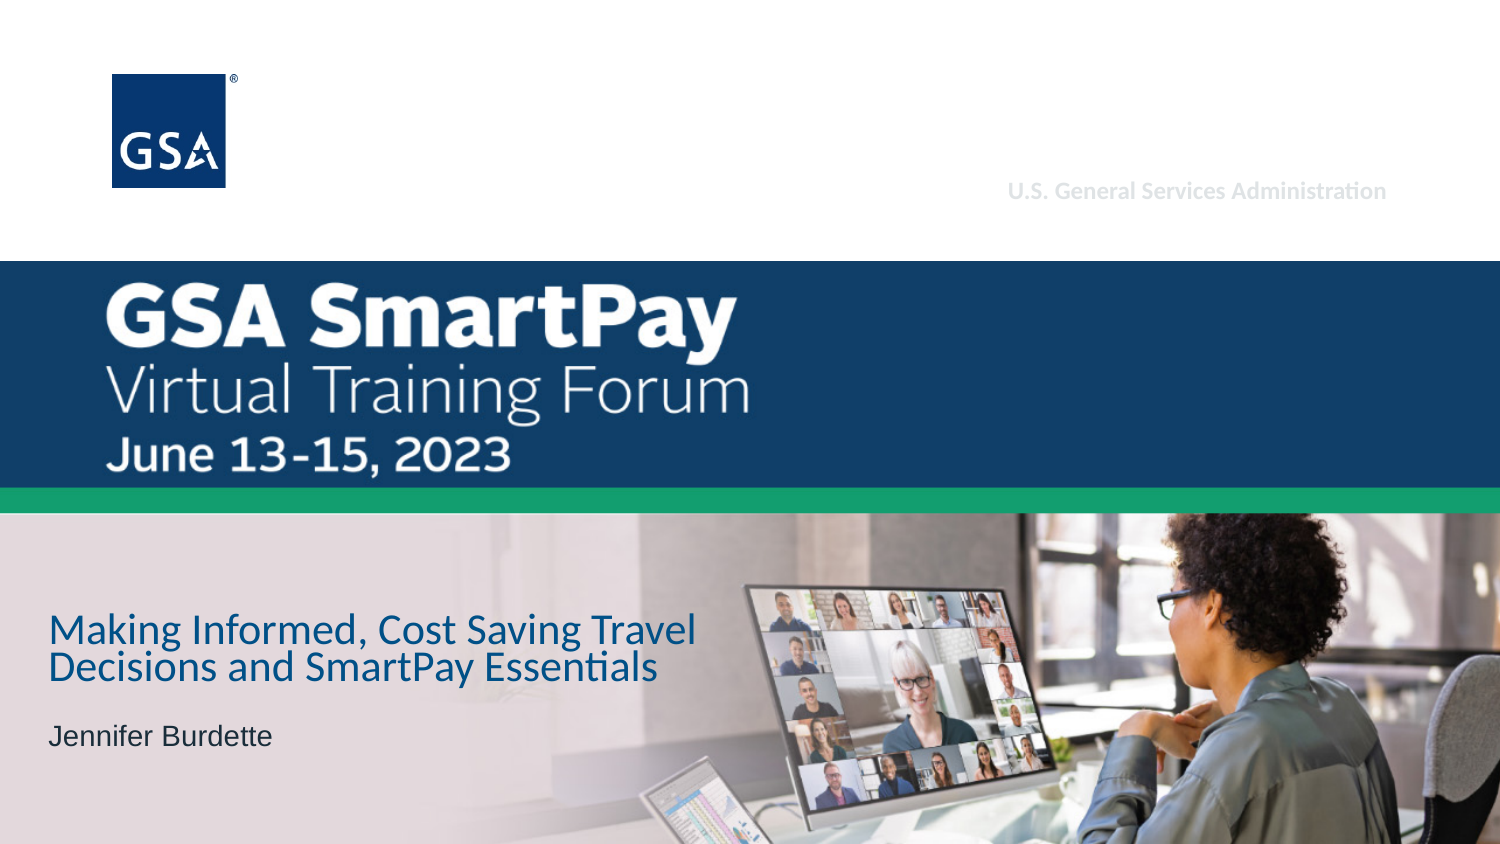

# Making Informed, Cost Saving Travel Decisions and SmartPay Essentials Jennifer Burdette